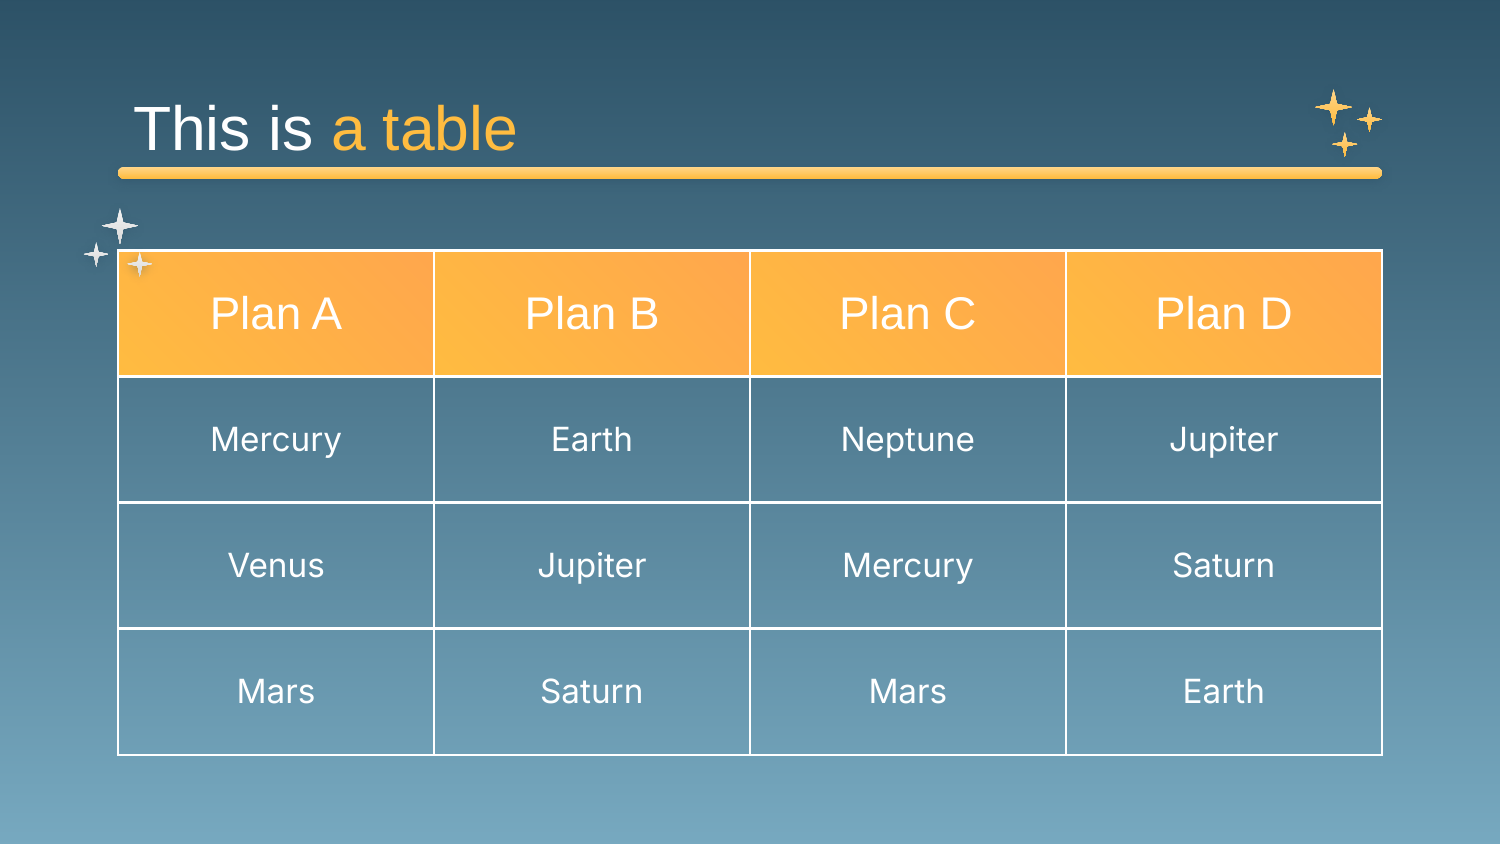

# This is a table

| Plan A | Plan B | Plan C | Plan D |
| --- | --- | --- | --- |
| Mercury | Earth | Neptune | Jupiter |
| Venus | Jupiter | Mercury | Saturn |
| Mars | Saturn | Mars | Earth |